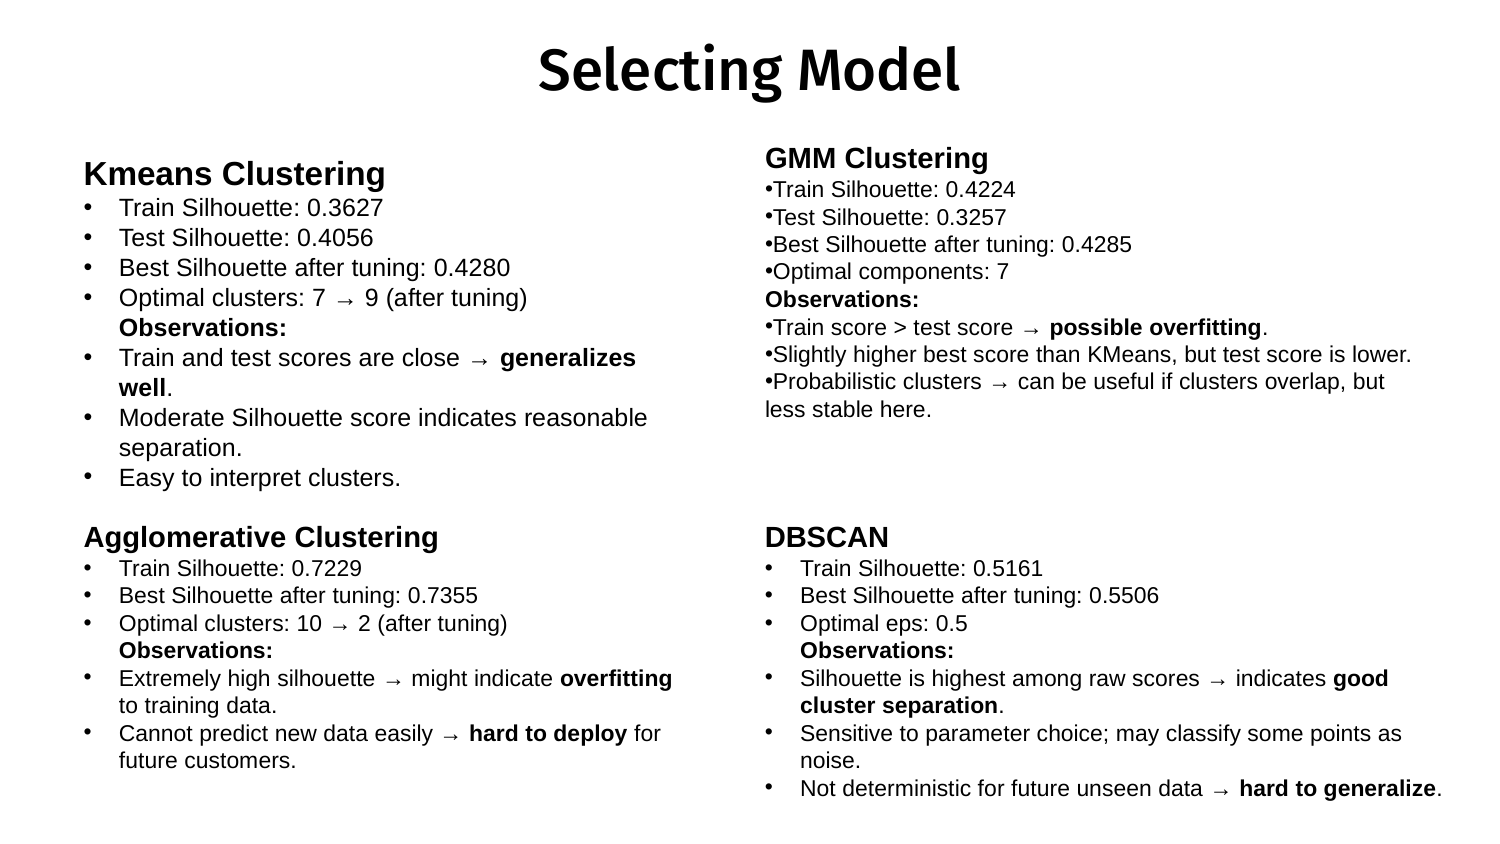

Selecting Model
GMM Clustering
Train Silhouette: 0.4224
Test Silhouette: 0.3257
Best Silhouette after tuning: 0.4285
Optimal components: 7
Observations:
Train score > test score → possible overfitting.
Slightly higher best score than KMeans, but test score is lower.
Probabilistic clusters → can be useful if clusters overlap, but less stable here.
Kmeans Clustering
Train Silhouette: 0.3627
Test Silhouette: 0.4056
Best Silhouette after tuning: 0.4280
Optimal clusters: 7 → 9 (after tuning)
Observations:
Train and test scores are close → generalizes well.
Moderate Silhouette score indicates reasonable separation.
Easy to interpret clusters.
DBSCAN
Train Silhouette: 0.5161
Best Silhouette after tuning: 0.5506
Optimal eps: 0.5
Observations:
Silhouette is highest among raw scores → indicates good cluster separation.
Sensitive to parameter choice; may classify some points as noise.
Not deterministic for future unseen data → hard to generalize.
Agglomerative Clustering
Train Silhouette: 0.7229
Best Silhouette after tuning: 0.7355
Optimal clusters: 10 → 2 (after tuning)
Observations:
Extremely high silhouette → might indicate overfitting to training data.
Cannot predict new data easily → hard to deploy for future customers.